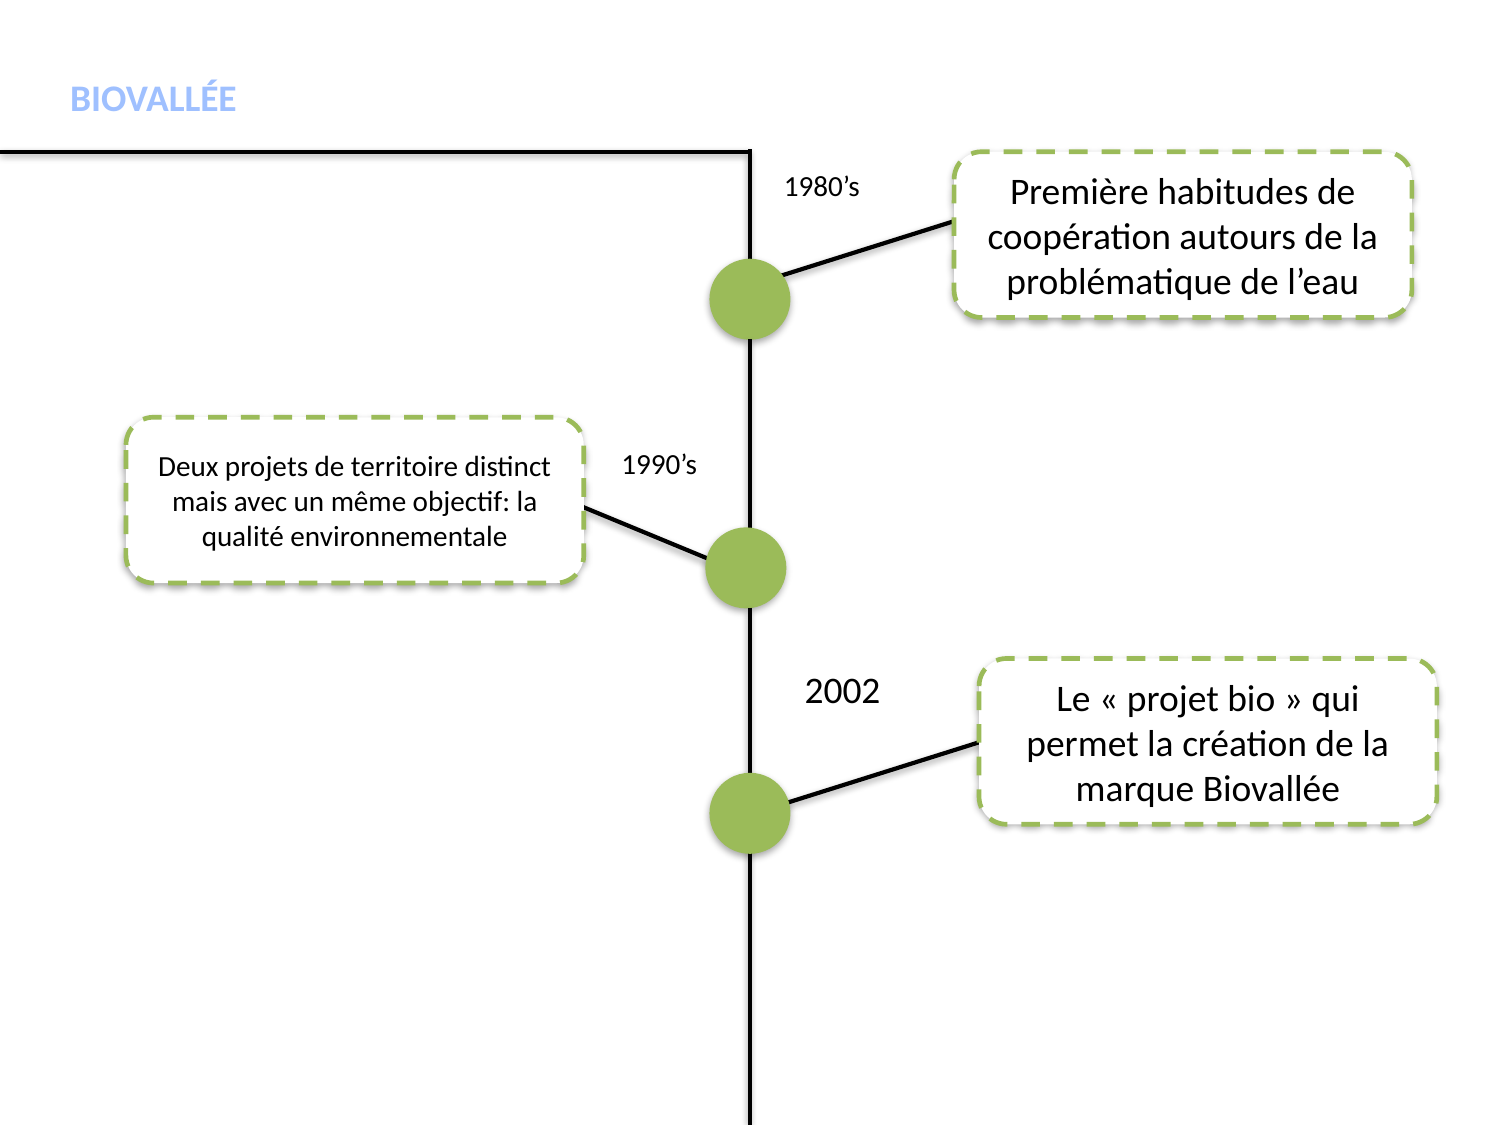

BIOVALLÉE
Première habitudes de coopération autours de la problématique de l’eau
1980’s

Deux projets de territoire distinct mais avec un même objectif: la qualité environnementale
1990’s

Le « projet bio » qui permet la création de la marque Biovallée
2002